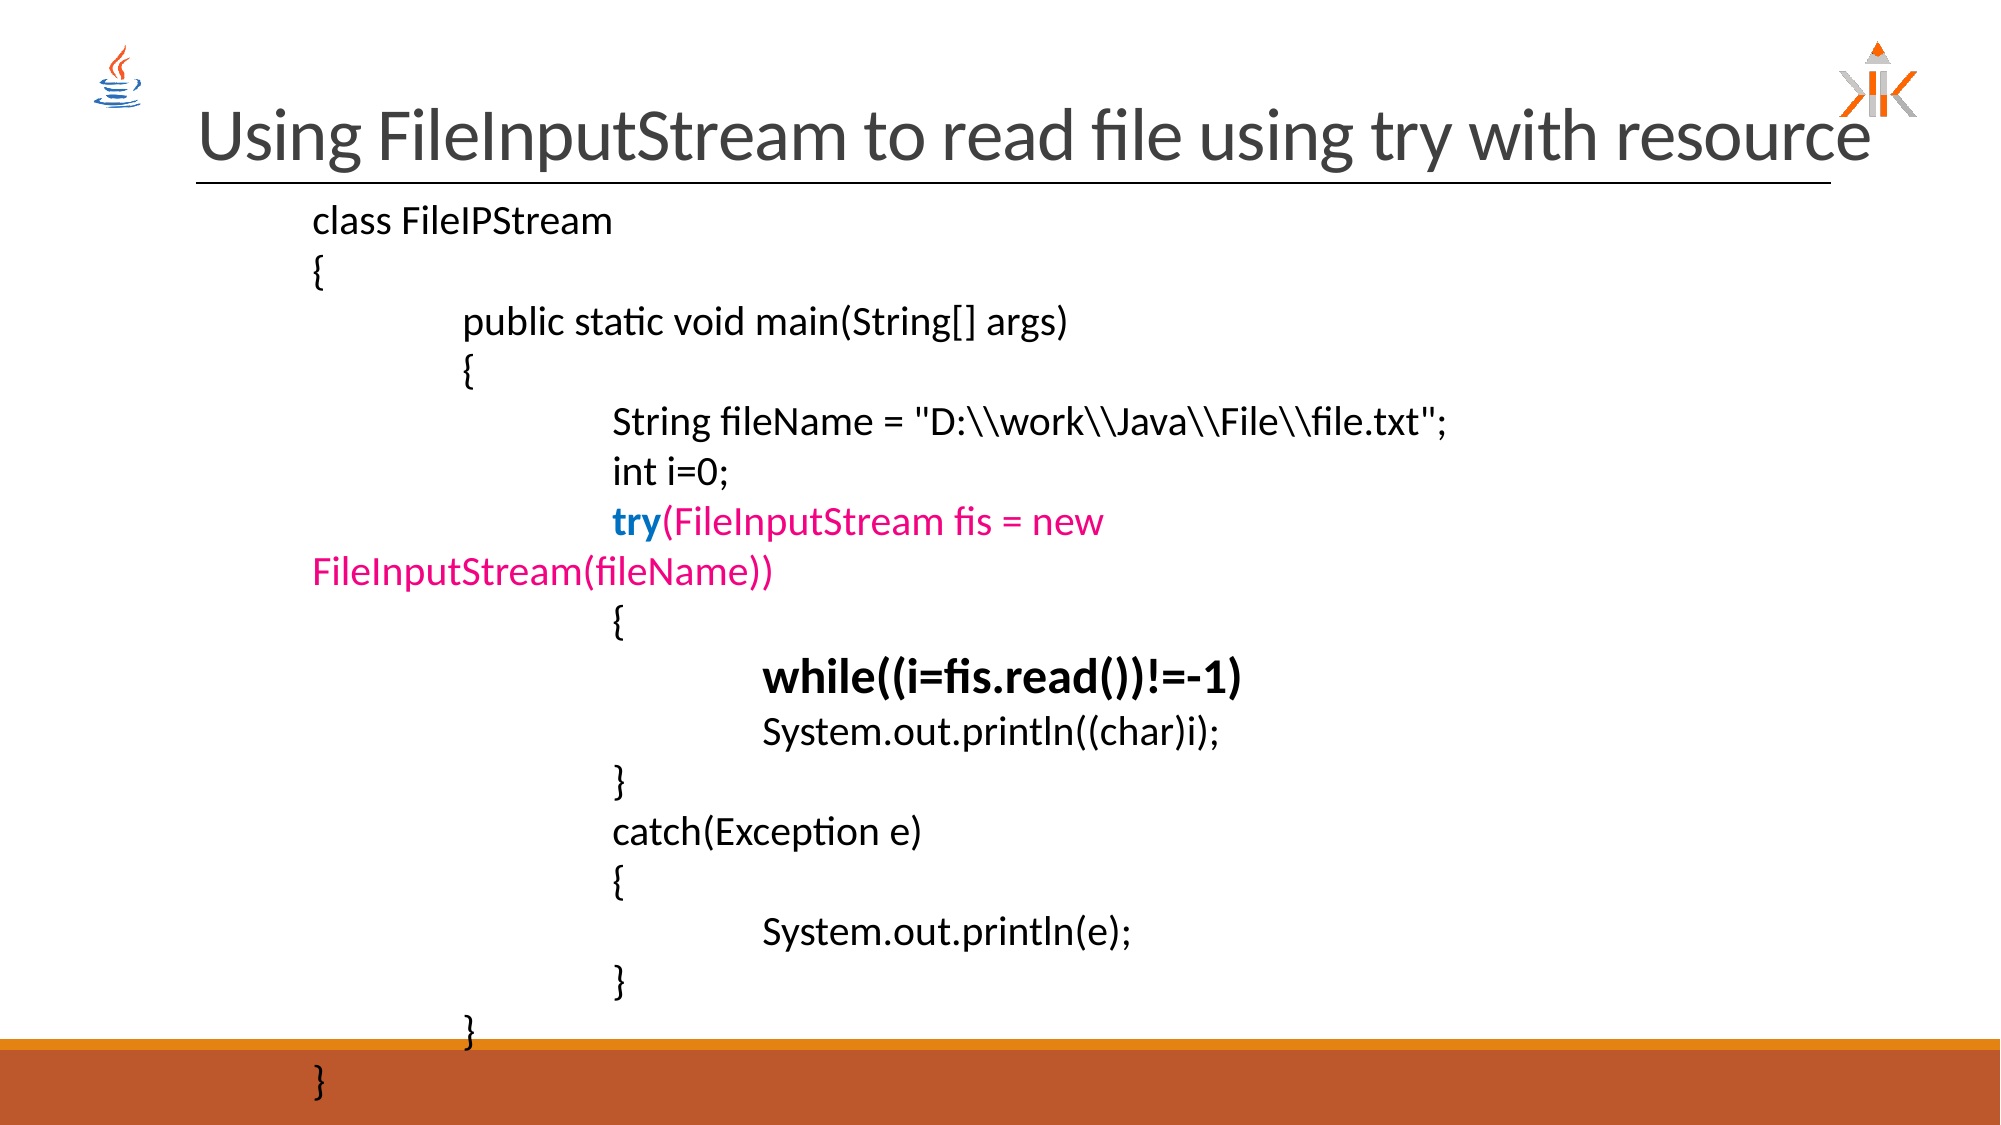

# Using FileInputStream to read file using try with resource
class FileIPStream
{
	public static void main(String[] args)
	{
		String fileName = "D:\\work\\Java\\File\\file.txt";
		int i=0;
		try(FileInputStream fis = new FileInputStream(fileName))
		{
			while((i=fis.read())!=-1)
			System.out.println((char)i);
		}
		catch(Exception e)
		{
			System.out.println(e);
		}
	}
}